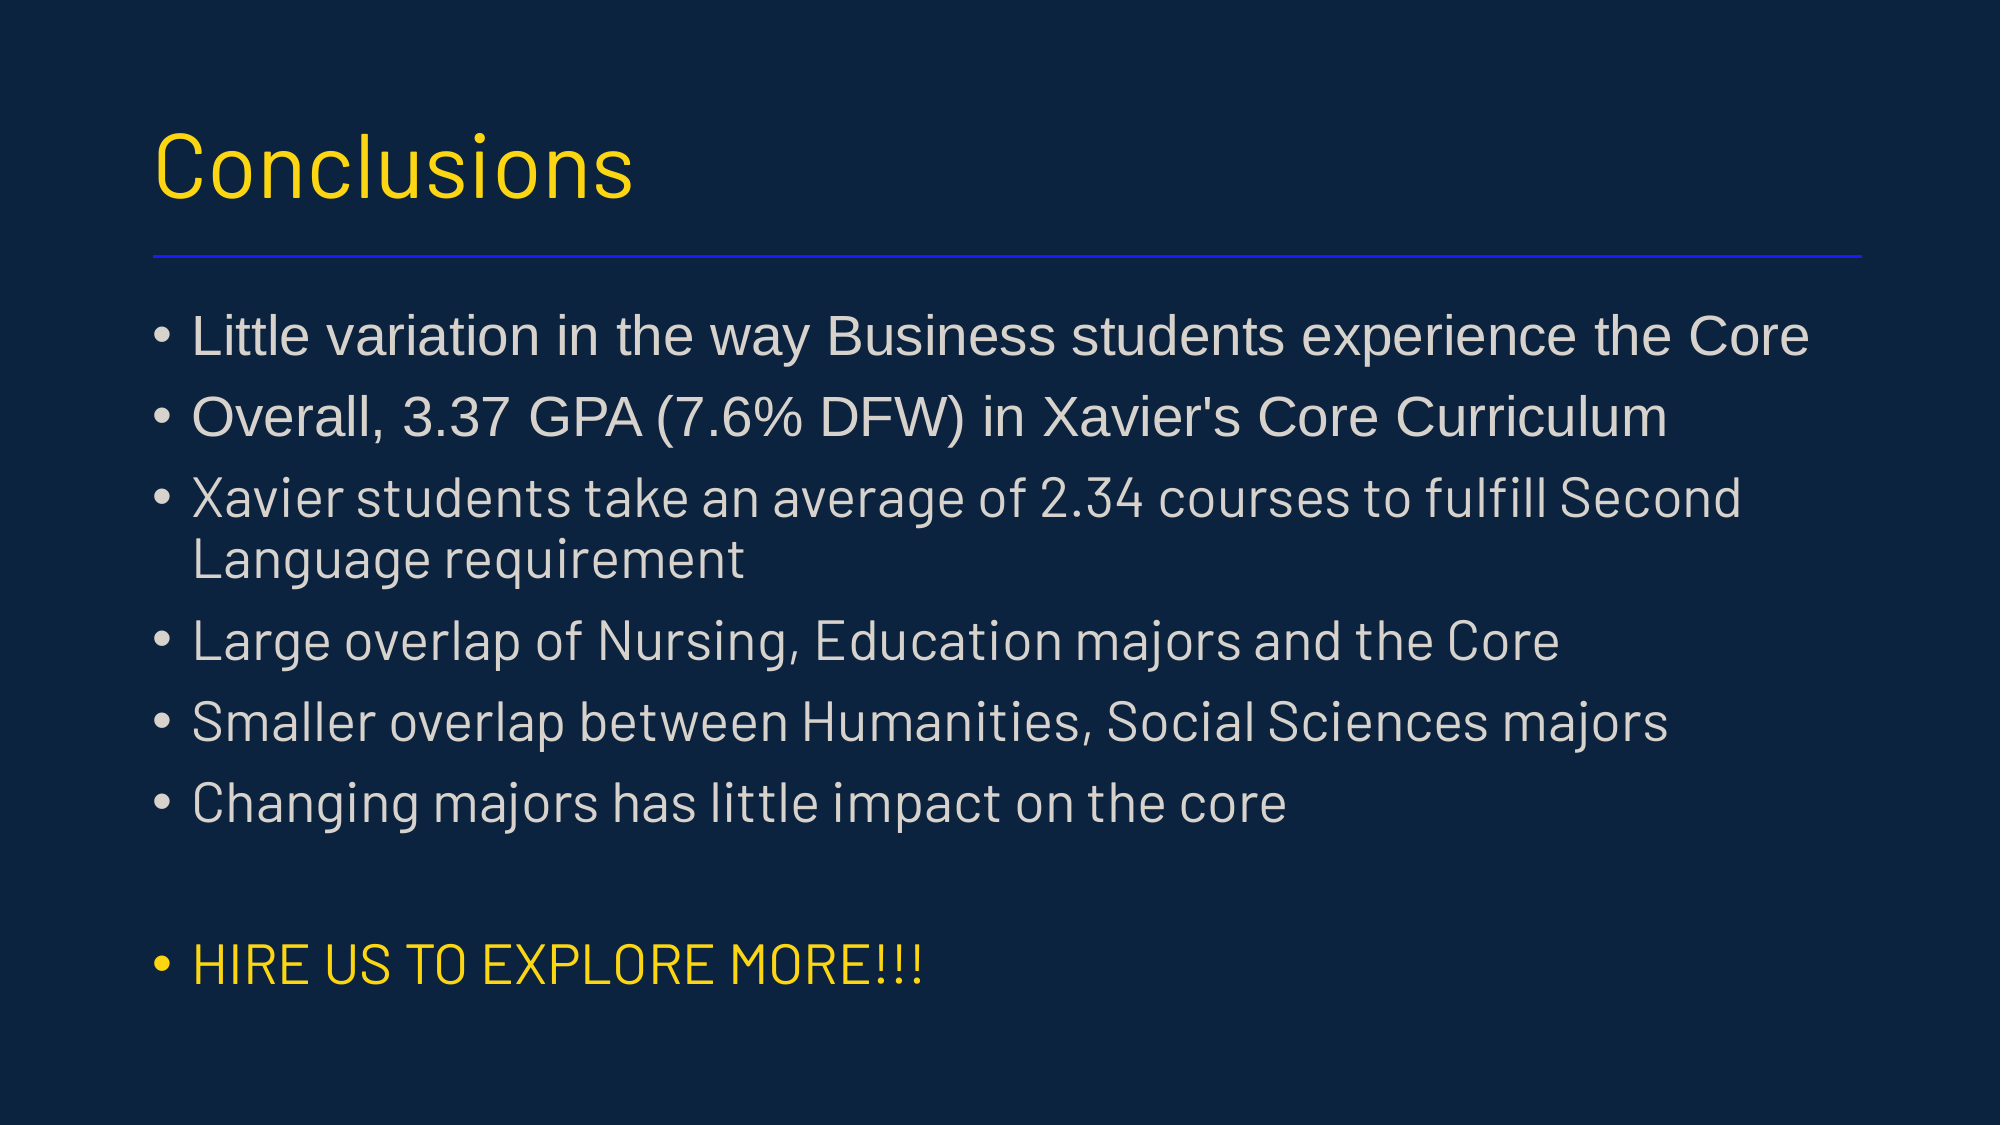

# Conclusions
Little variation in the way Business students experience the Core
Overall, 3.37 GPA (7.6% DFW) in Xavier's Core Curriculum
Xavier students take an average of 2.34 courses to fulfill Second Language requirement
Large overlap of Nursing, Education majors and the Core
Smaller overlap between Humanities, Social Sciences majors
Changing majors has little impact on the core

HIRE US TO EXPLORE MORE!!!